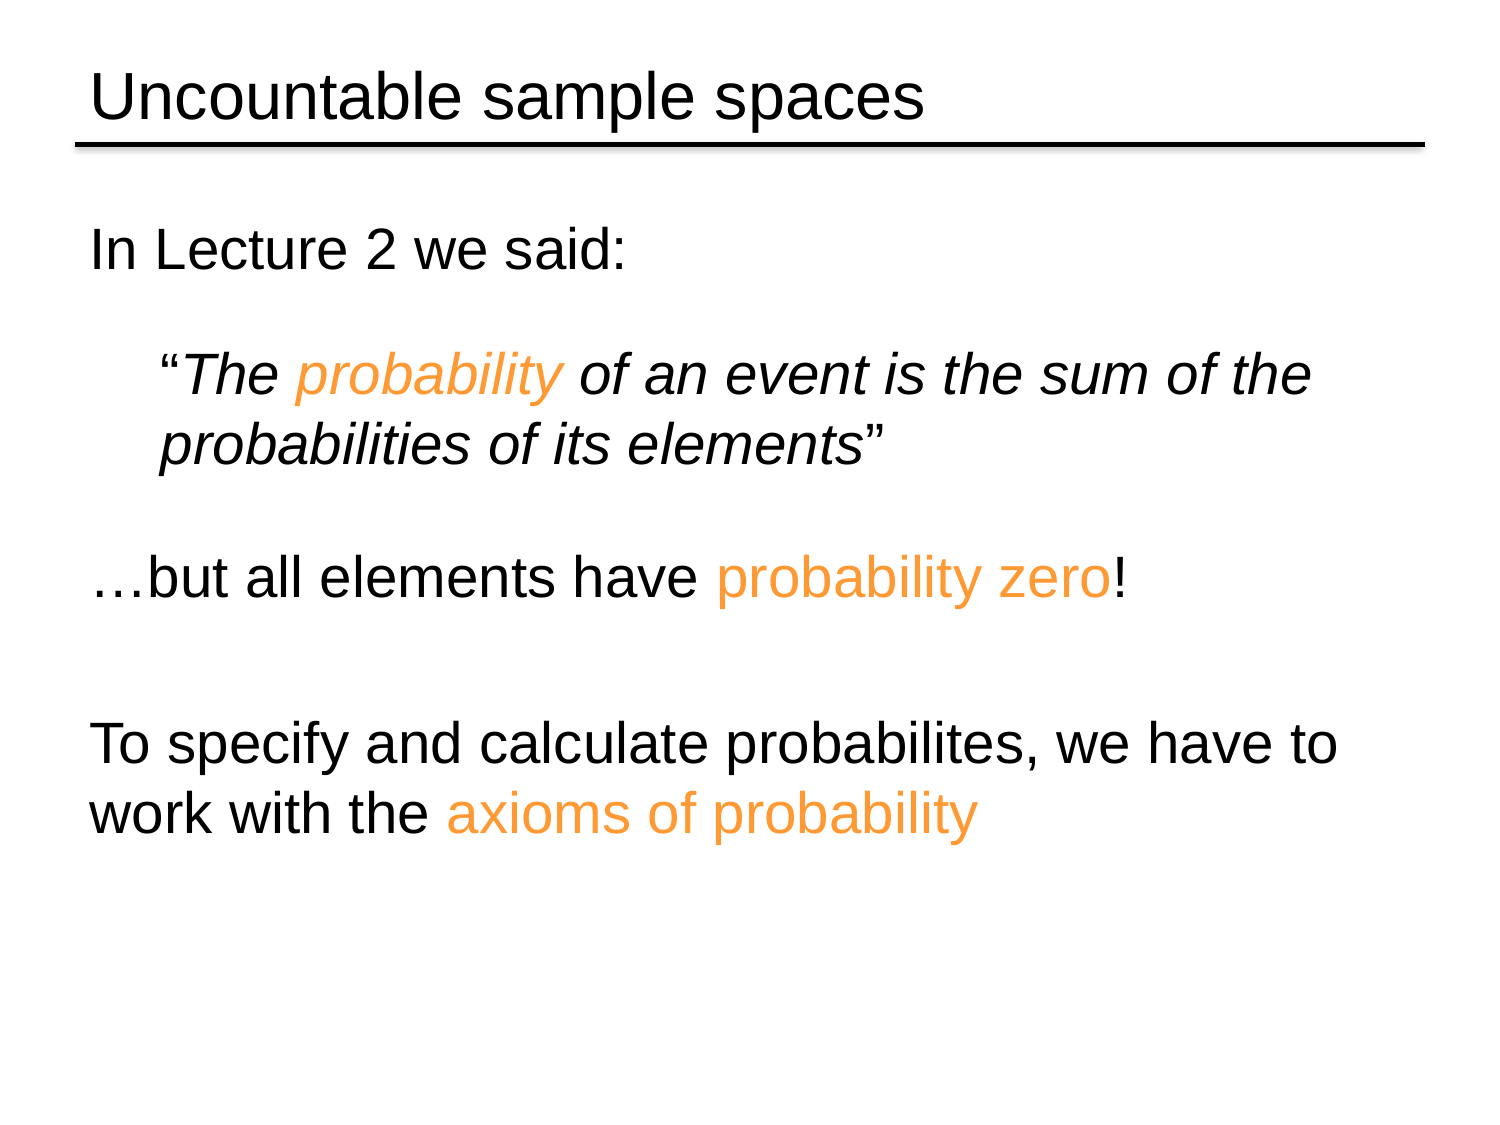

# Uncountable sample spaces
In Lecture 2 we said:
“The probability of an event is the sum of the
probabilities of its elements”
…but all elements have probability zero!
To specify and calculate probabilites, we have to work with the axioms of probability